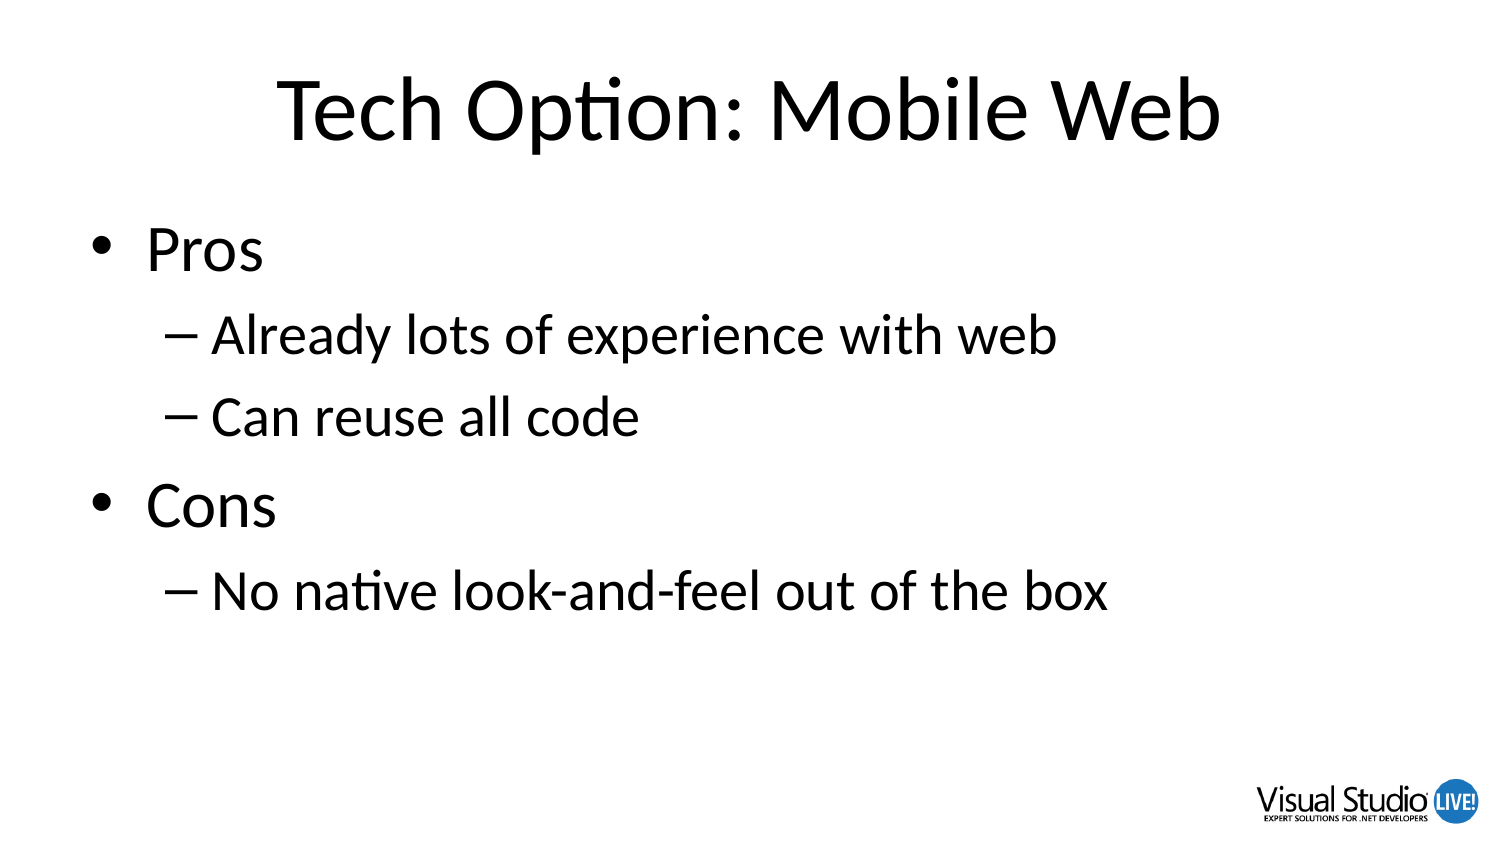

# Tech Option: Mobile Web
Pros
Already lots of experience with web
Can reuse all code
Cons
No native look-and-feel out of the box